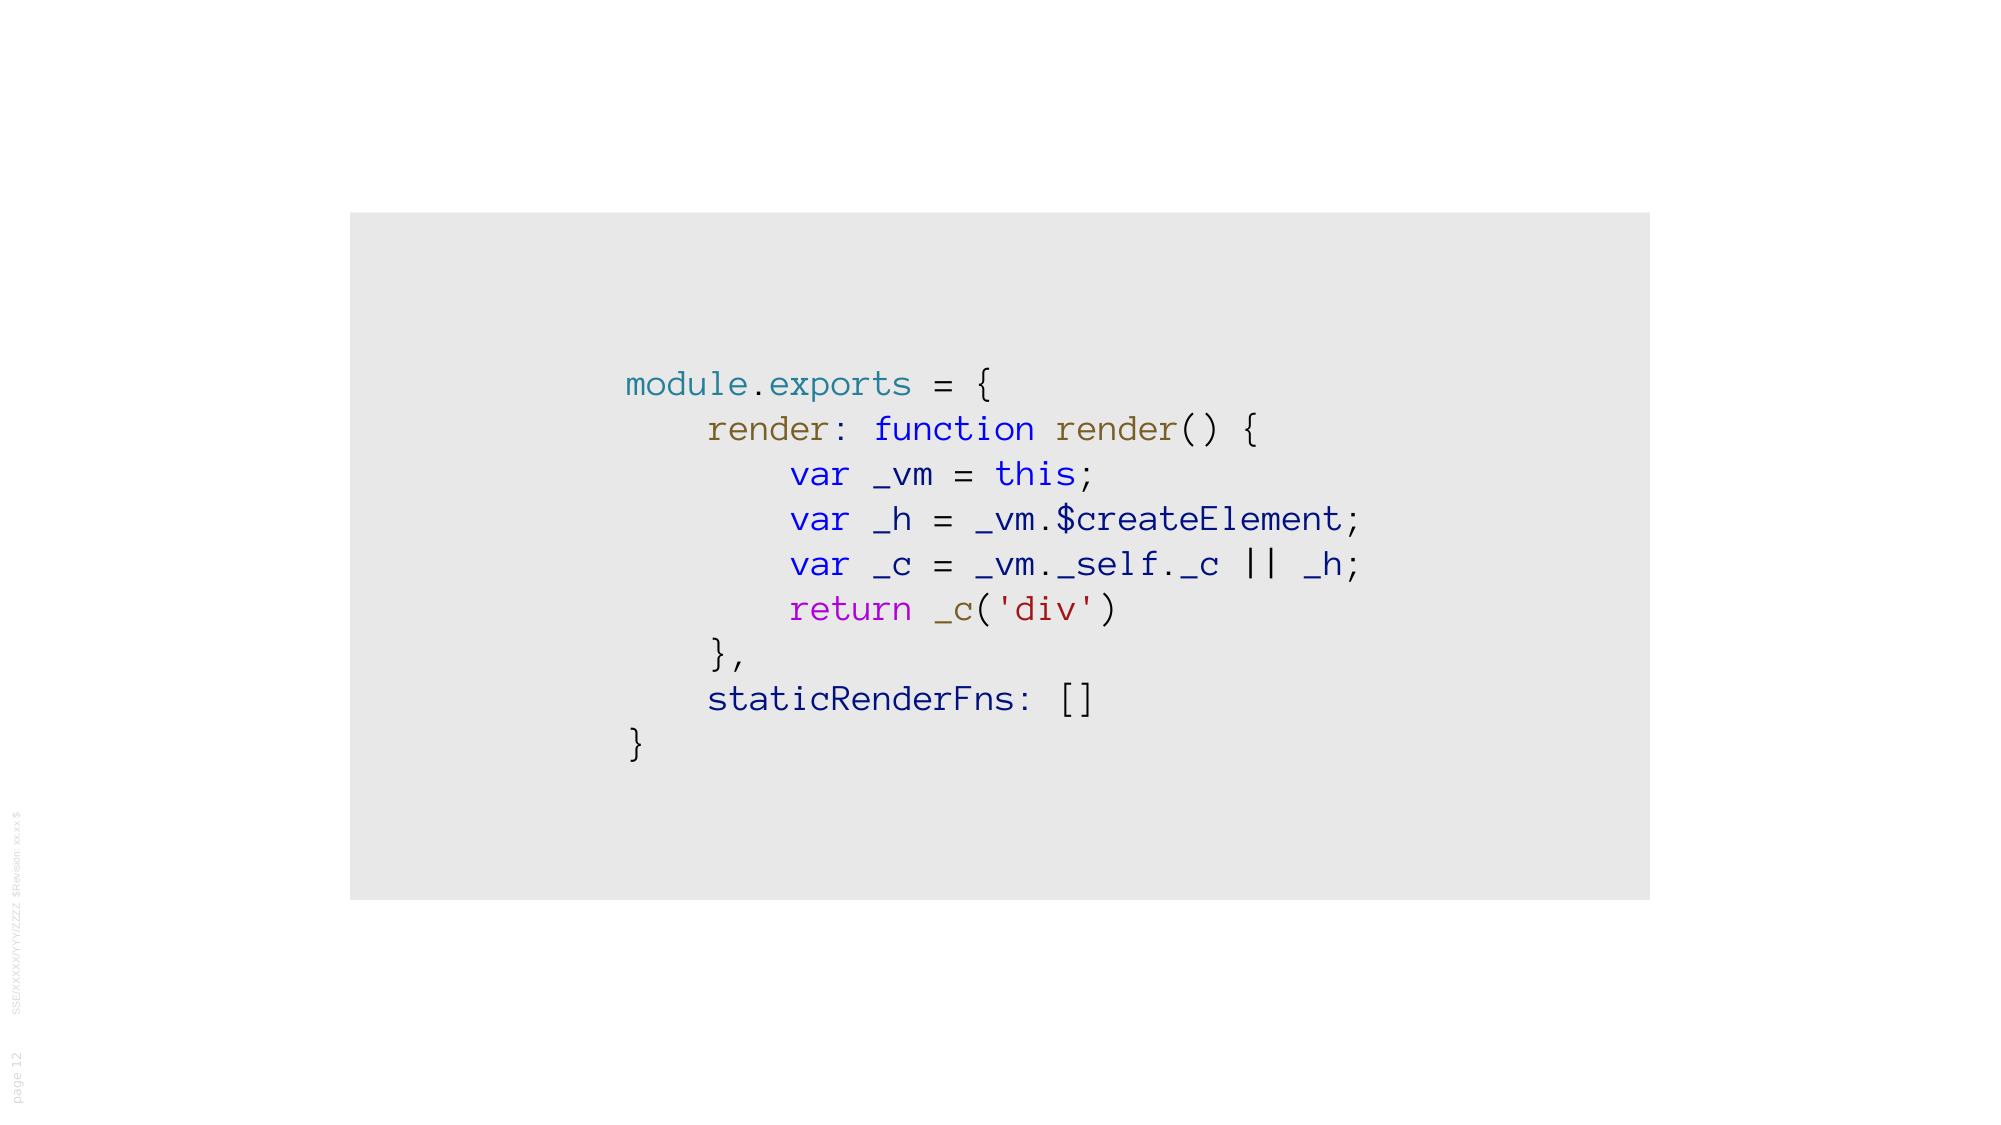

module.exports = {
    render: function render() {
        var _vm = this;
        var _h = _vm.$createElement;
        var _c = _vm._self._c || _h;
        return _c('div')
    },
    staticRenderFns: []
}